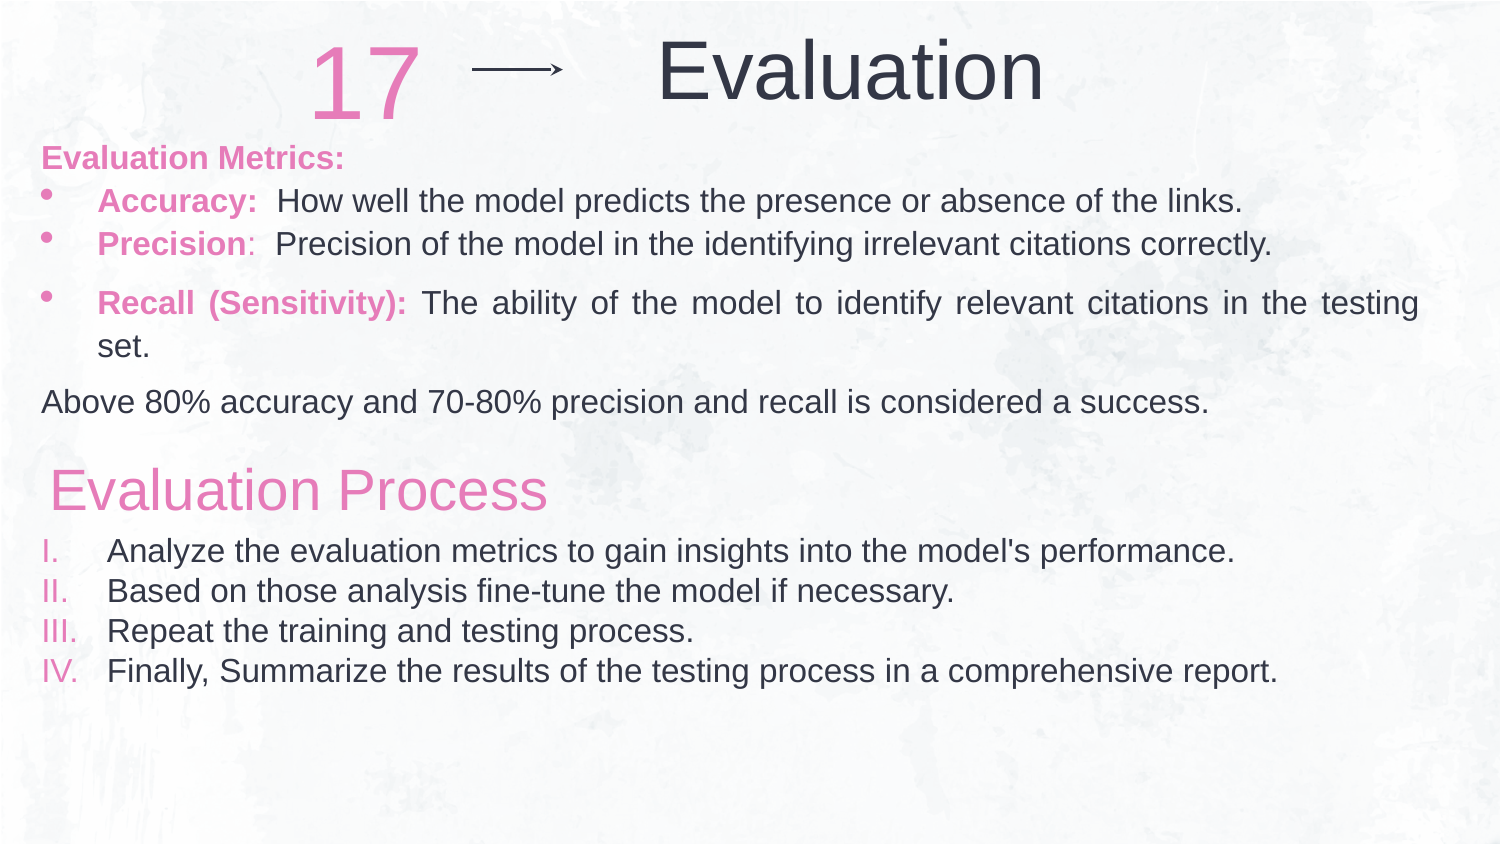

17
Evaluation
Evaluation Metrics:
Accuracy:  How well the model predicts the presence or absence of the links.
Precision:  Precision of the model in the identifying irrelevant citations correctly.
Recall (Sensitivity): The ability of the model to identify relevant citations in the testing set.
Above 80% accuracy and 70-80% precision and recall is considered a success.
Evaluation Process
Analyze the evaluation metrics to gain insights into the model's performance.
Based on those analysis fine-tune the model if necessary.
Repeat the training and testing process.
Finally, Summarize the results of the testing process in a comprehensive report.